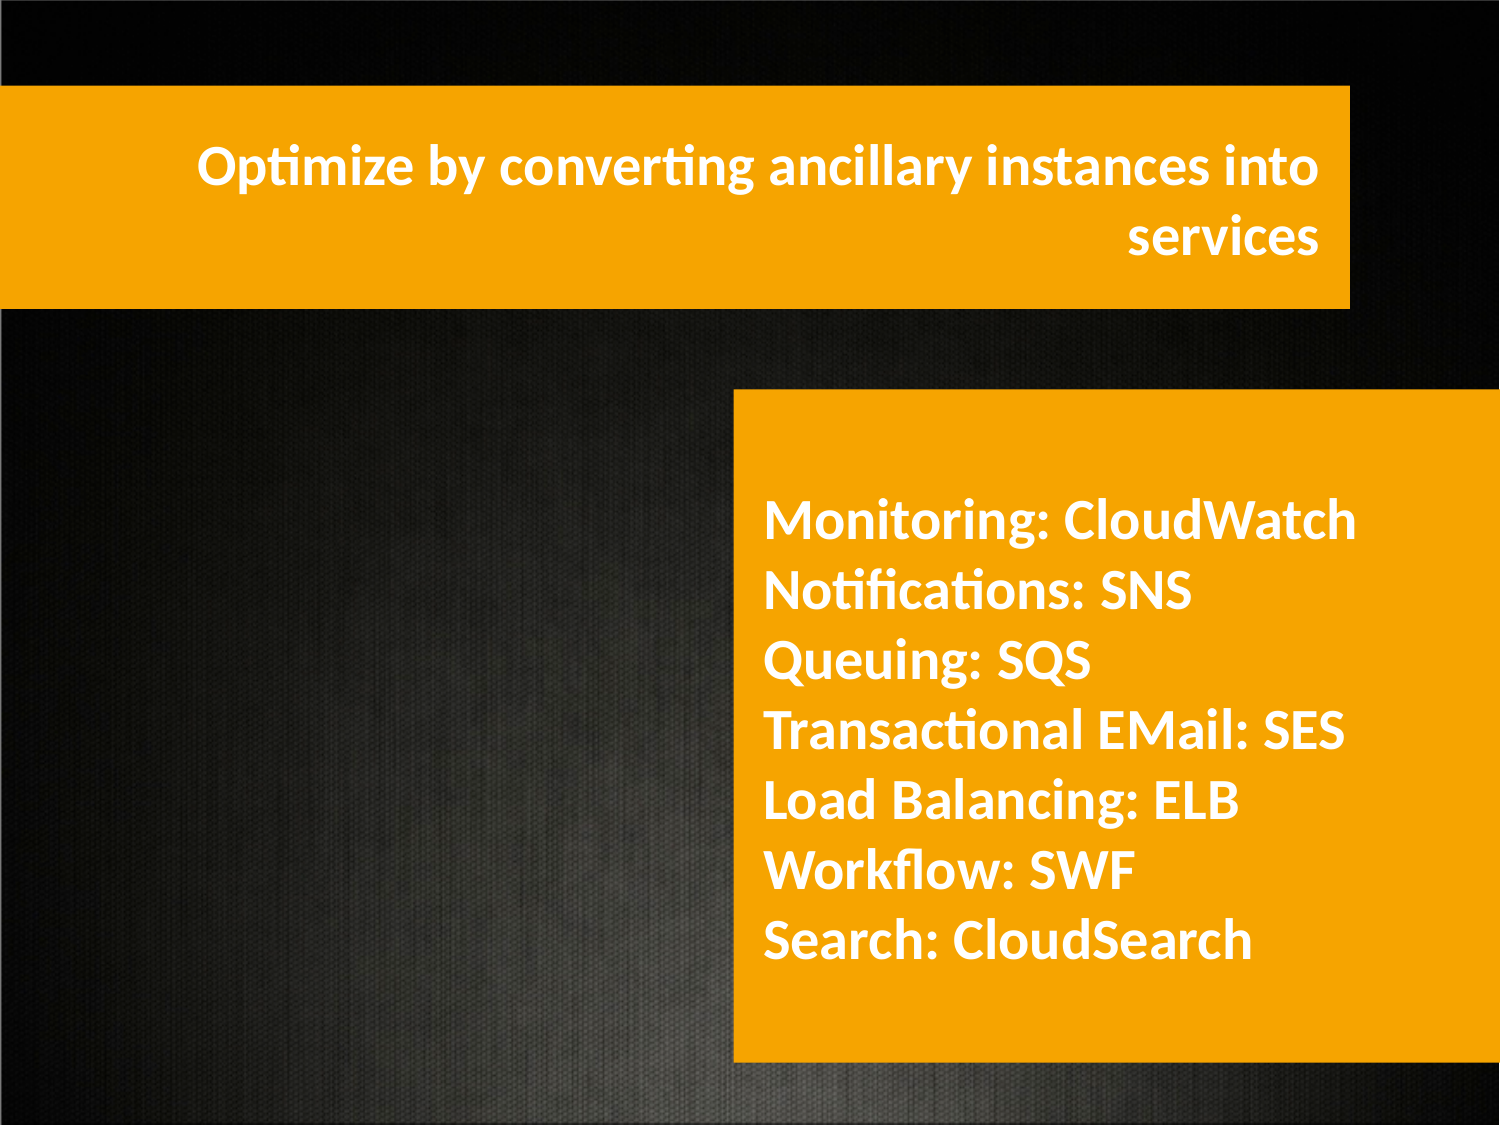

# Optimize by converting ancillary instances into services
Monitoring: CloudWatch
Notifications: SNS
Queuing: SQS
Transactional EMail: SES
Load Balancing: ELB
Workflow: SWF
Search: CloudSearch